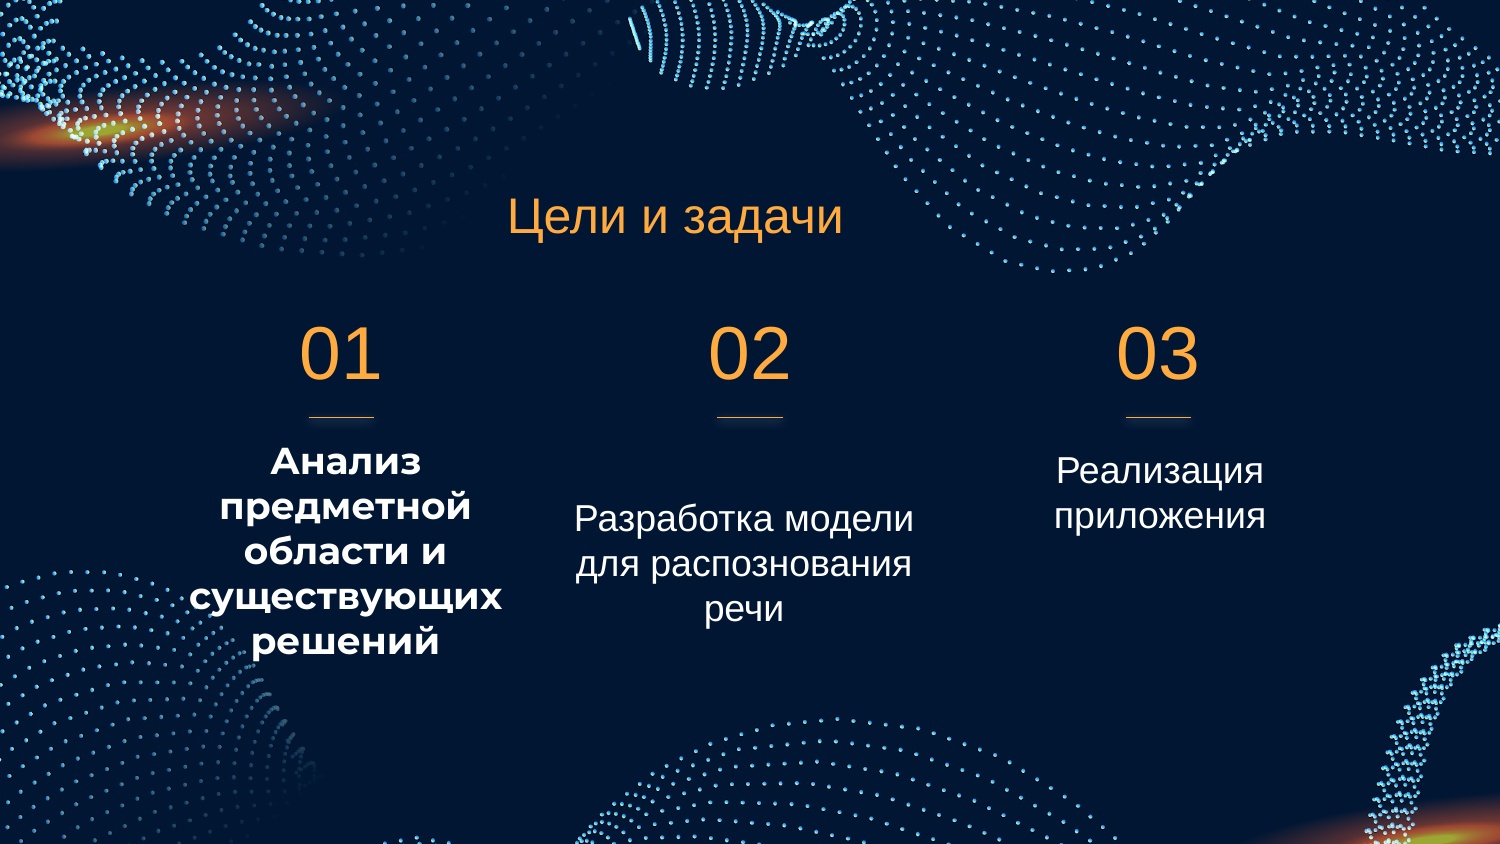

Цели и задачи
01
02
03
# Разработка модели для распознования речи
Реализация приложения
Анализ предметной области и существующих решений